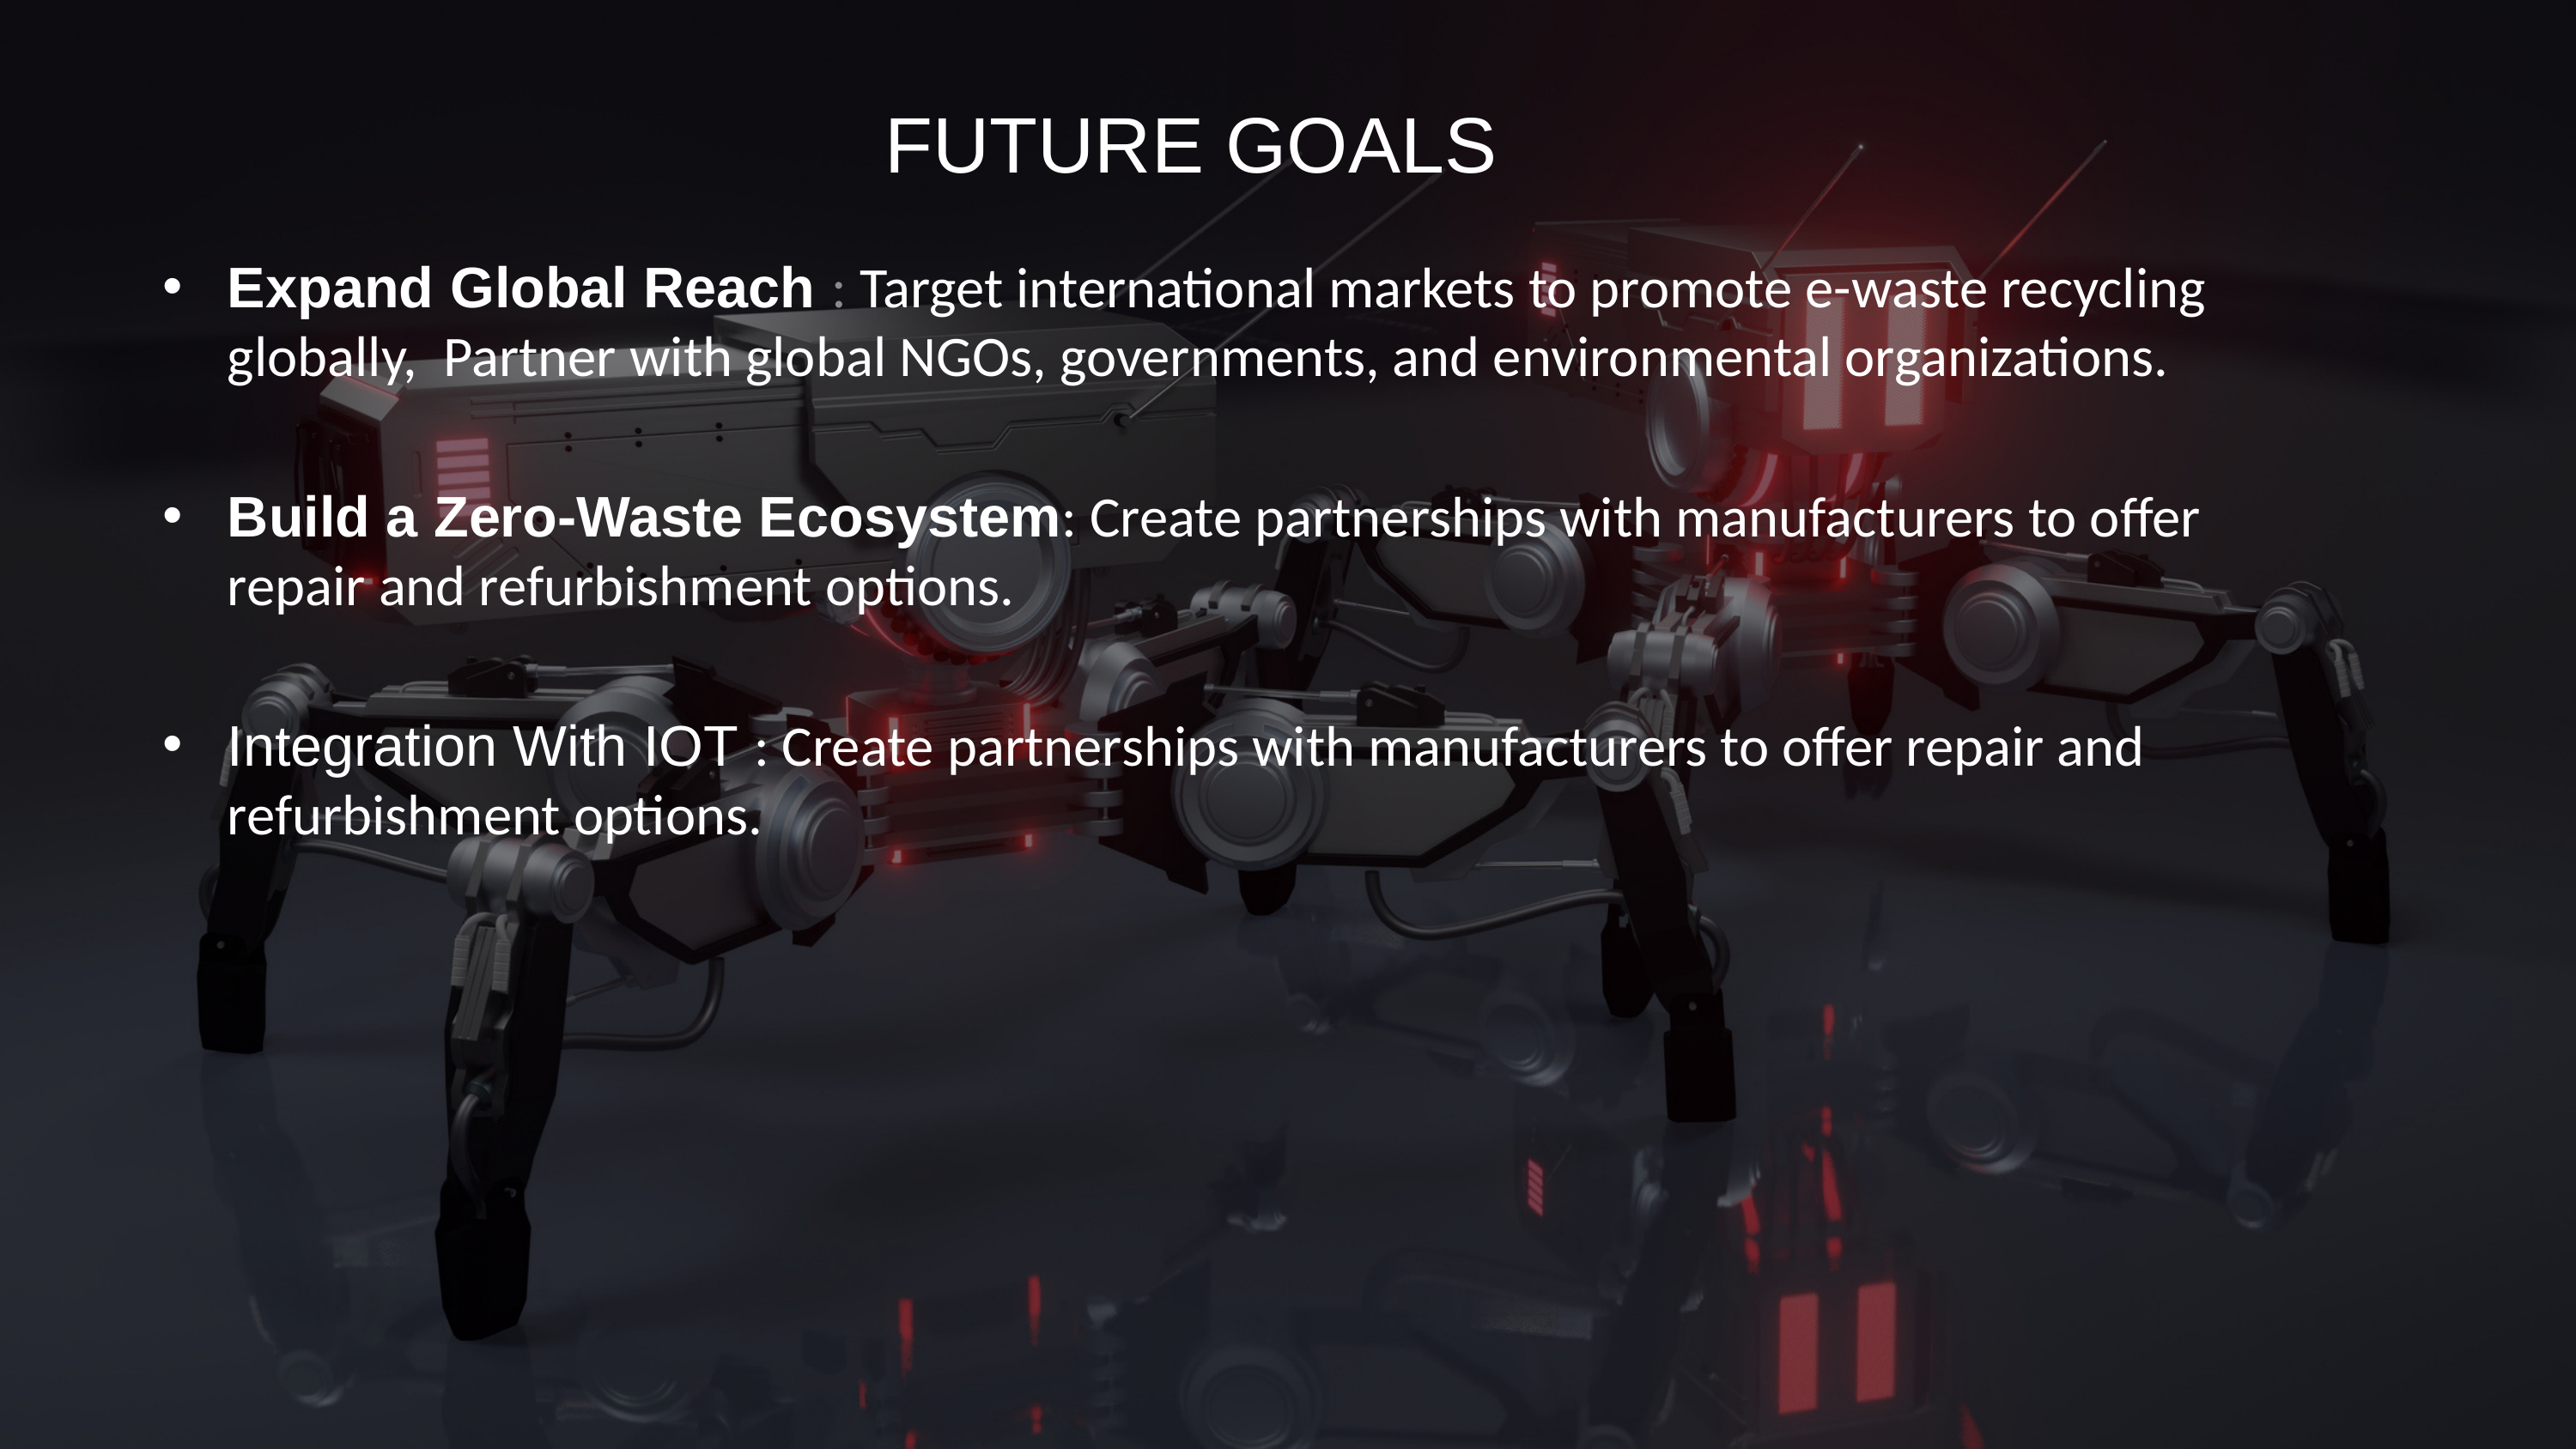

# FUTURE GOALS
Expand Global Reach : Target international markets to promote e-waste recycling globally,  Partner with global NGOs, governments, and environmental organizations.

Build a Zero-Waste Ecosystem: Create partnerships with manufacturers to offer repair and refurbishment options.

Integration With IOT : Create partnerships with manufacturers to offer repair and refurbishment options.